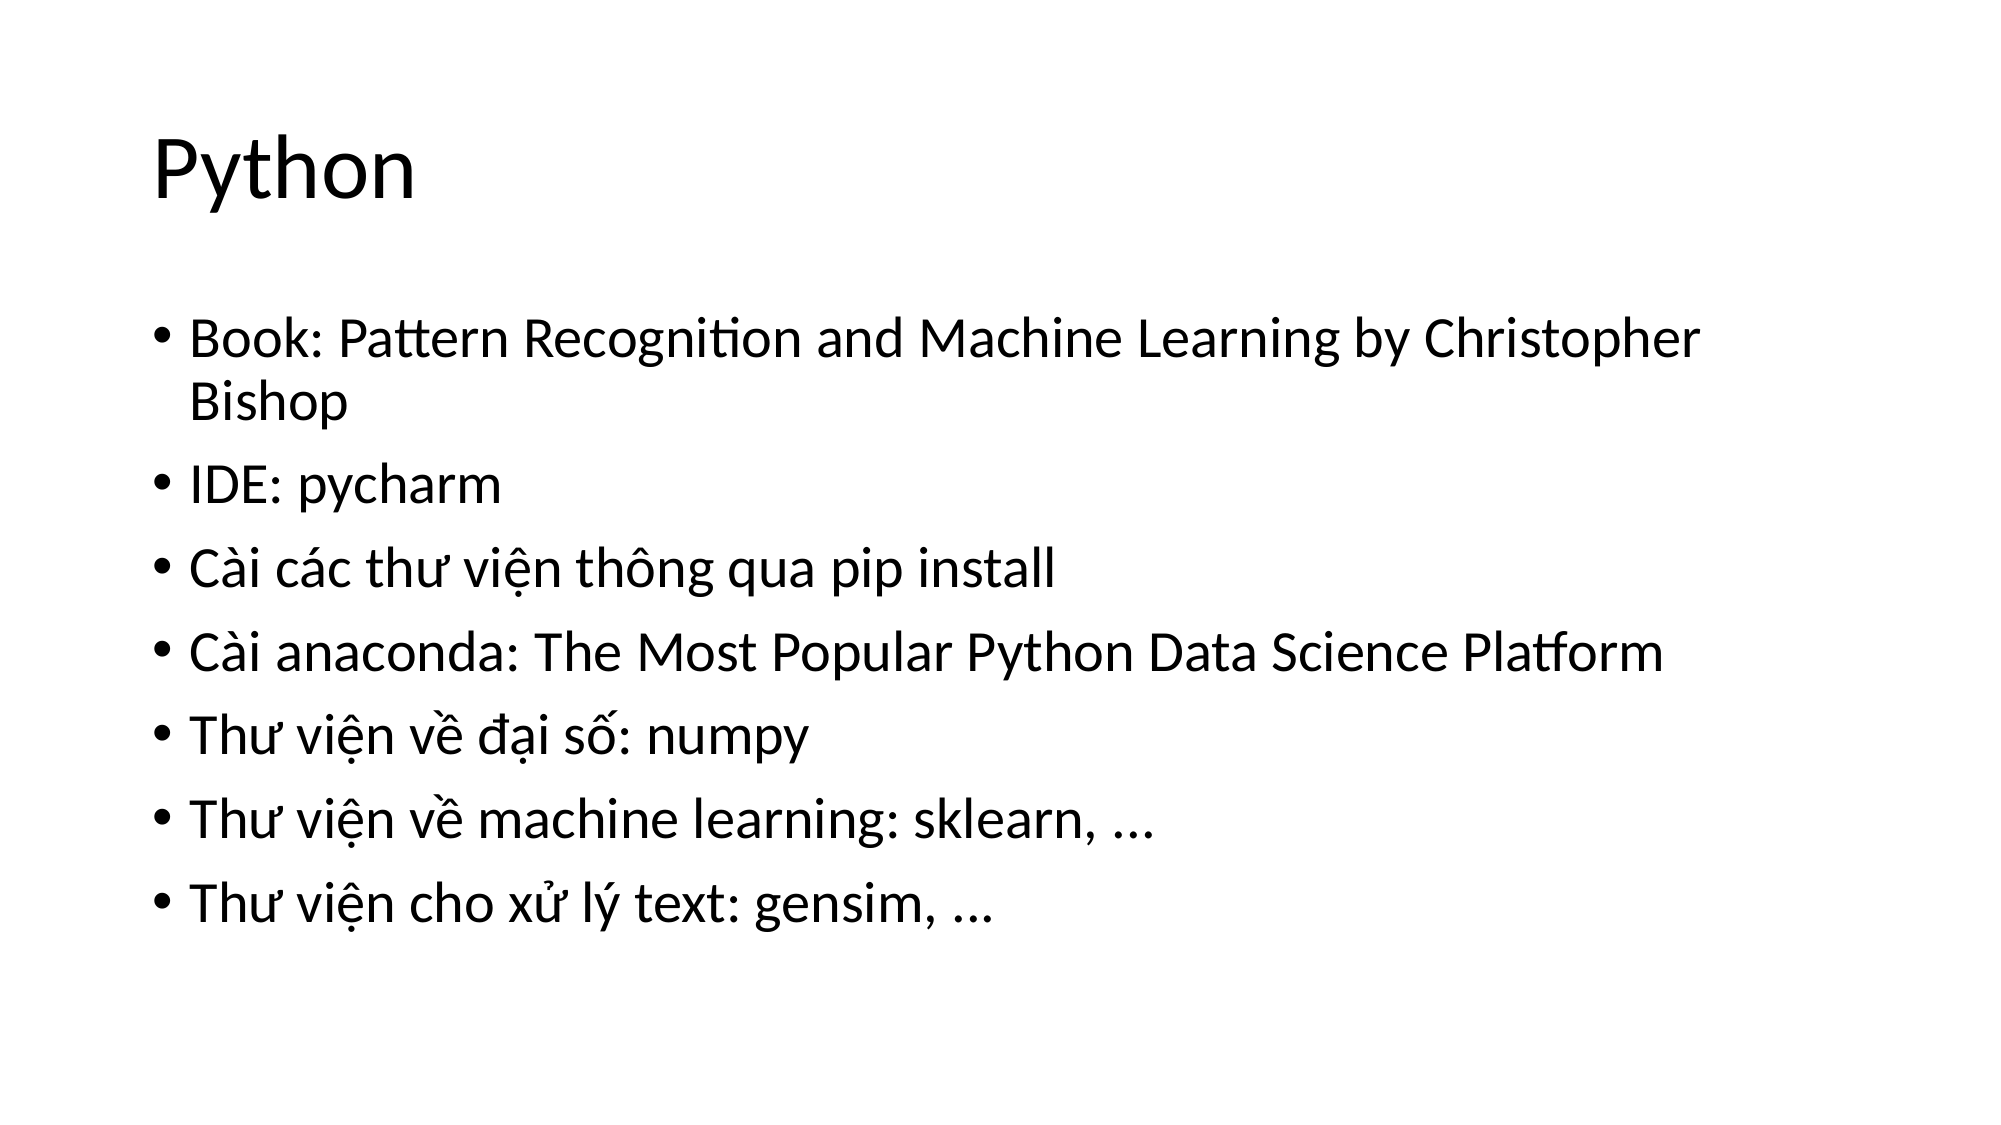

# Python
Book: Pattern Recognition and Machine Learning by Christopher Bishop
IDE: pycharm
Cài các thư viện thông qua pip install
Cài anaconda: The Most Popular Python Data Science Platform
Thư viện về đại số: numpy
Thư viện về machine learning: sklearn, ...
Thư viện cho xử lý text: gensim, ...